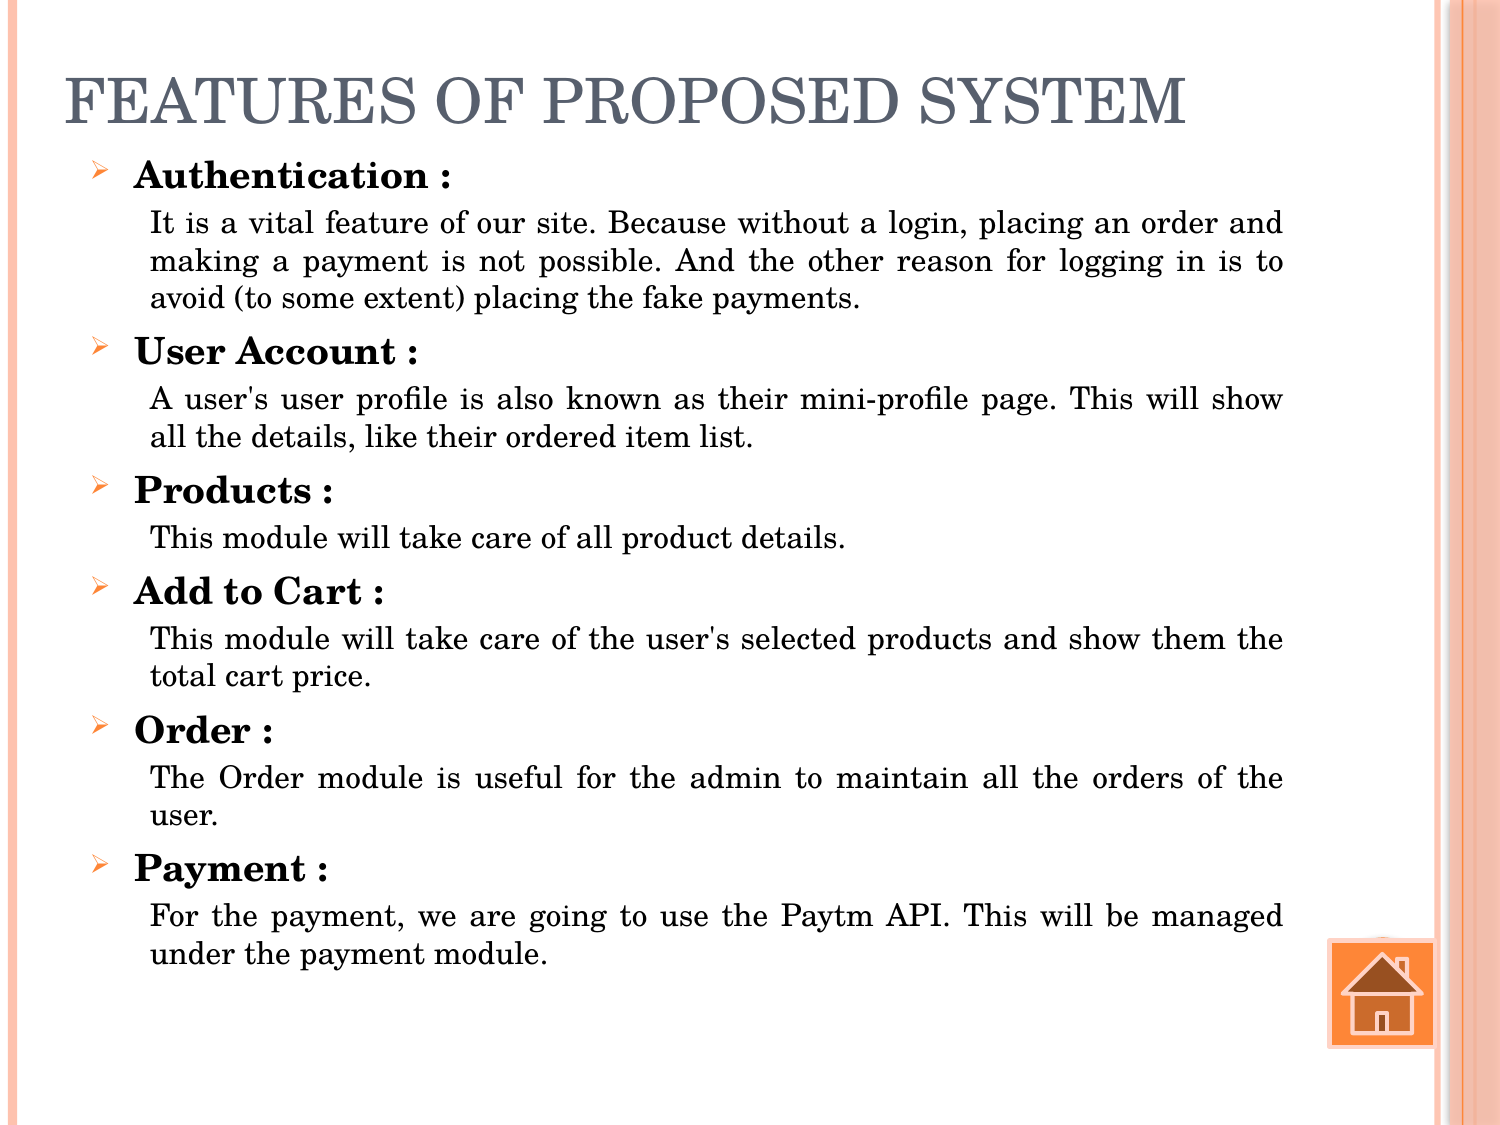

# Features of Proposed System
Authentication :
It is a vital feature of our site. Because without a login, placing an order and making a payment is not possible. And the other reason for logging in is to avoid (to some extent) placing the fake payments.
User Account :
A user's user profile is also known as their mini-profile page. This will show all the details, like their ordered item list.
Products :
This module will take care of all product details.
Add to Cart :
This module will take care of the user's selected products and show them the total cart price.
Order :
The Order module is useful for the admin to maintain all the orders of the user.
Payment :
For the payment, we are going to use the Paytm API. This will be managed under the payment module.